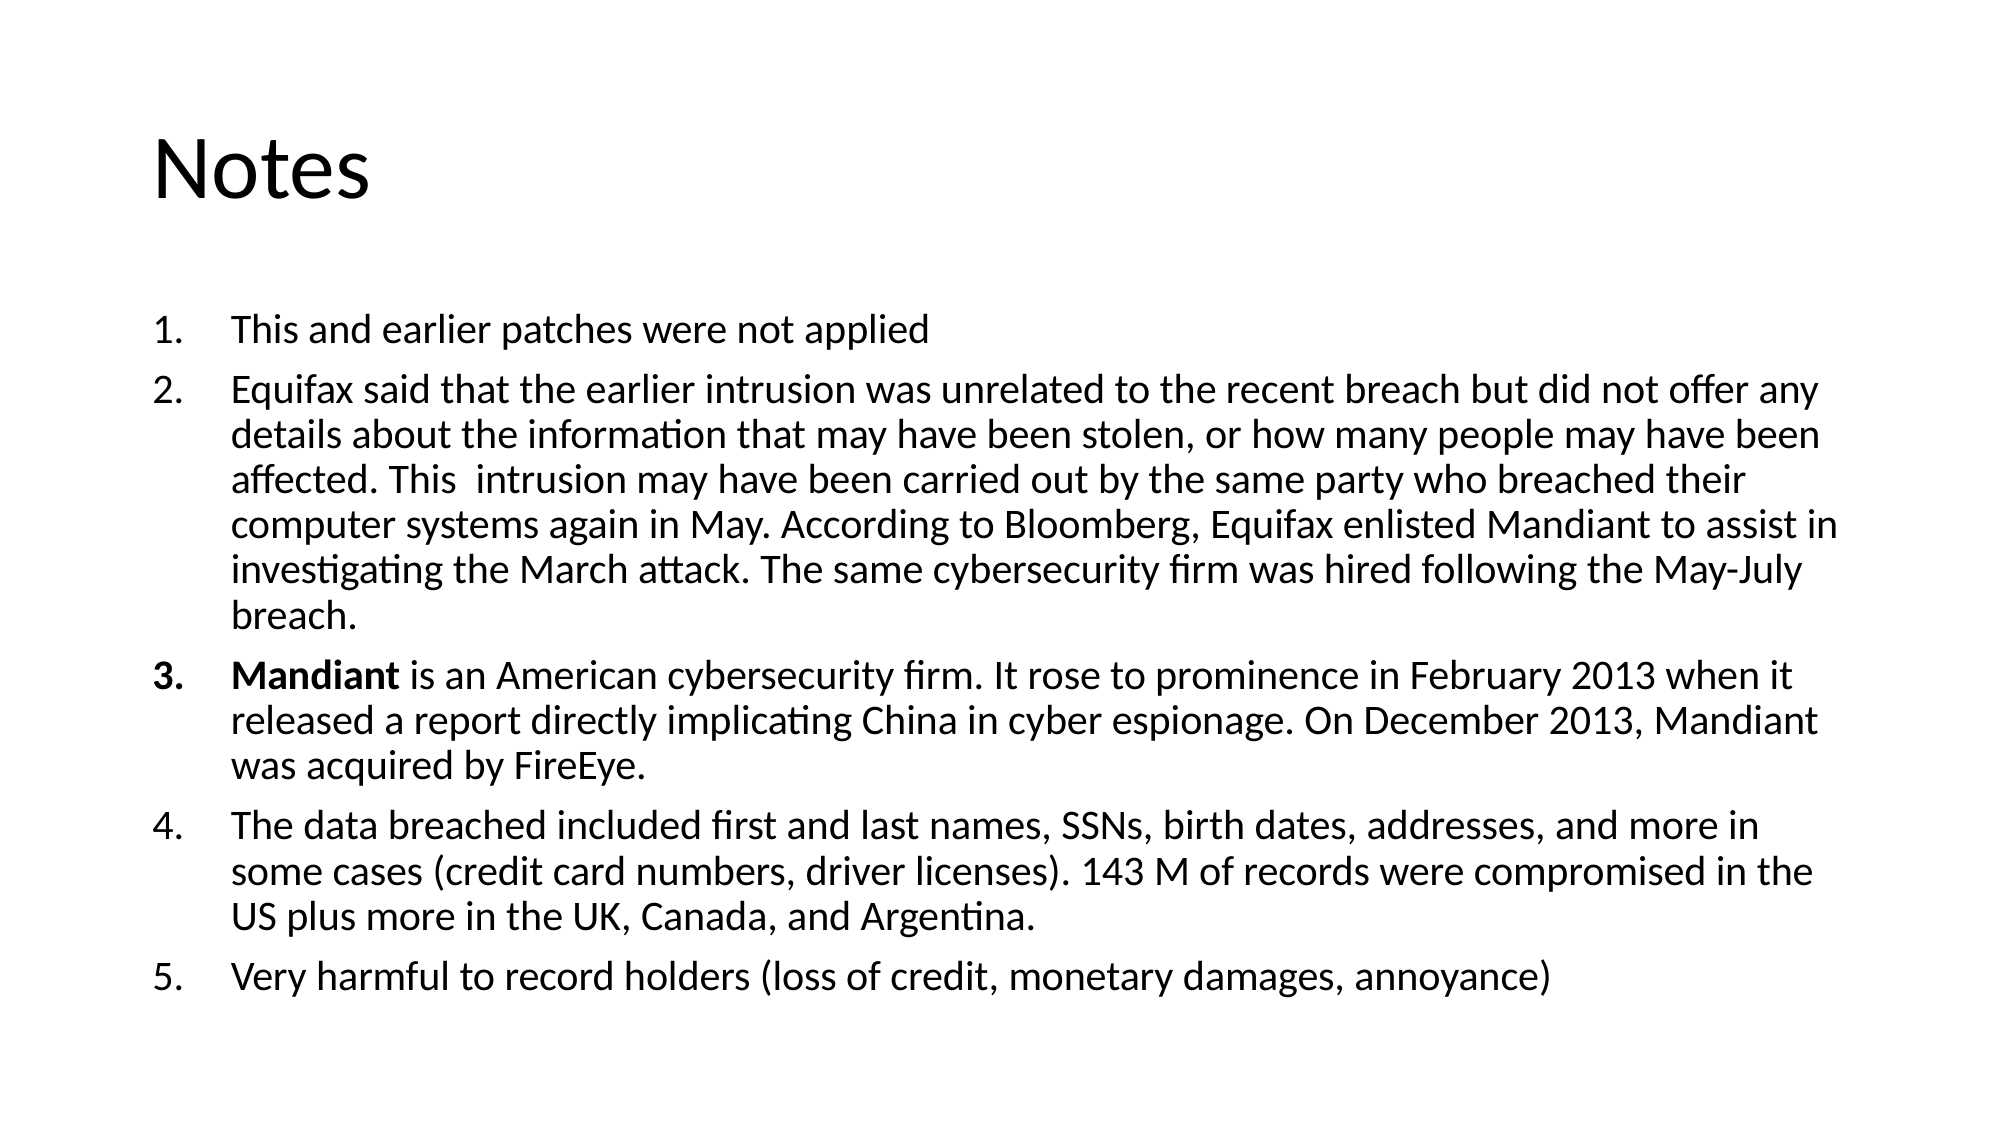

# Notes
This and earlier patches were not applied
Equifax said that the earlier intrusion was unrelated to the recent breach but did not offer any details about the information that may have been stolen, or how many people may have been affected. This  intrusion may have been carried out by the same party who breached their computer systems again in May. According to Bloomberg, Equifax enlisted Mandiant to assist in investigating the March attack. The same cybersecurity firm was hired following the May-July breach.
Mandiant is an American cybersecurity firm. It rose to prominence in February 2013 when it released a report directly implicating China in cyber espionage. On December 2013, Mandiant was acquired by FireEye.
The data breached included first and last names, SSNs, birth dates, addresses, and more in some cases (credit card numbers, driver licenses). 143 M of records were compromised in the US plus more in the UK, Canada, and Argentina.
Very harmful to record holders (loss of credit, monetary damages, annoyance)